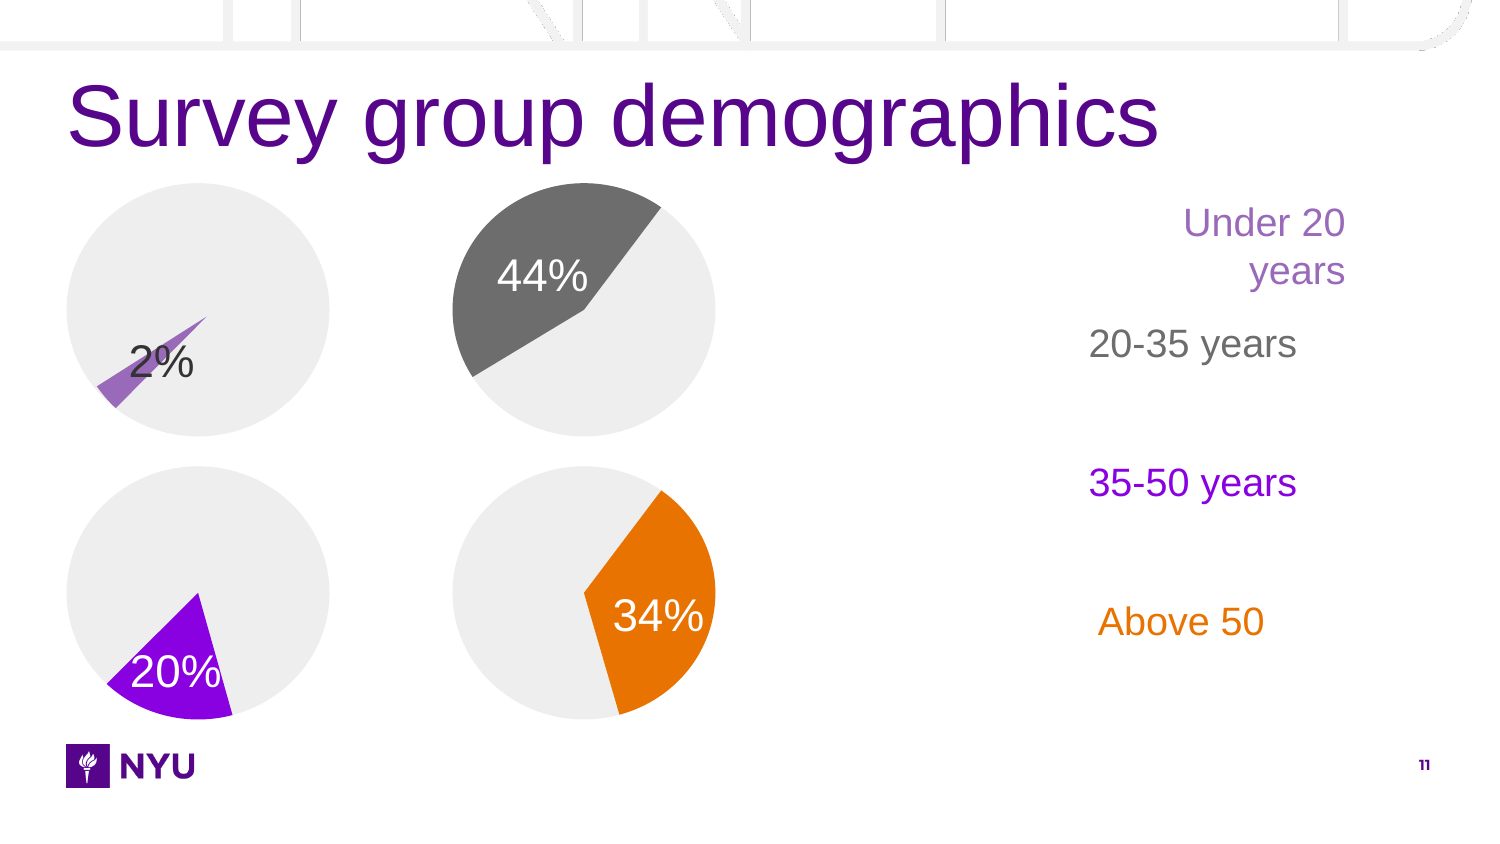

# Survey group demographics

44%

2%
Under 20 years
20-35 years
35-50 years

20%

34%
Above 50